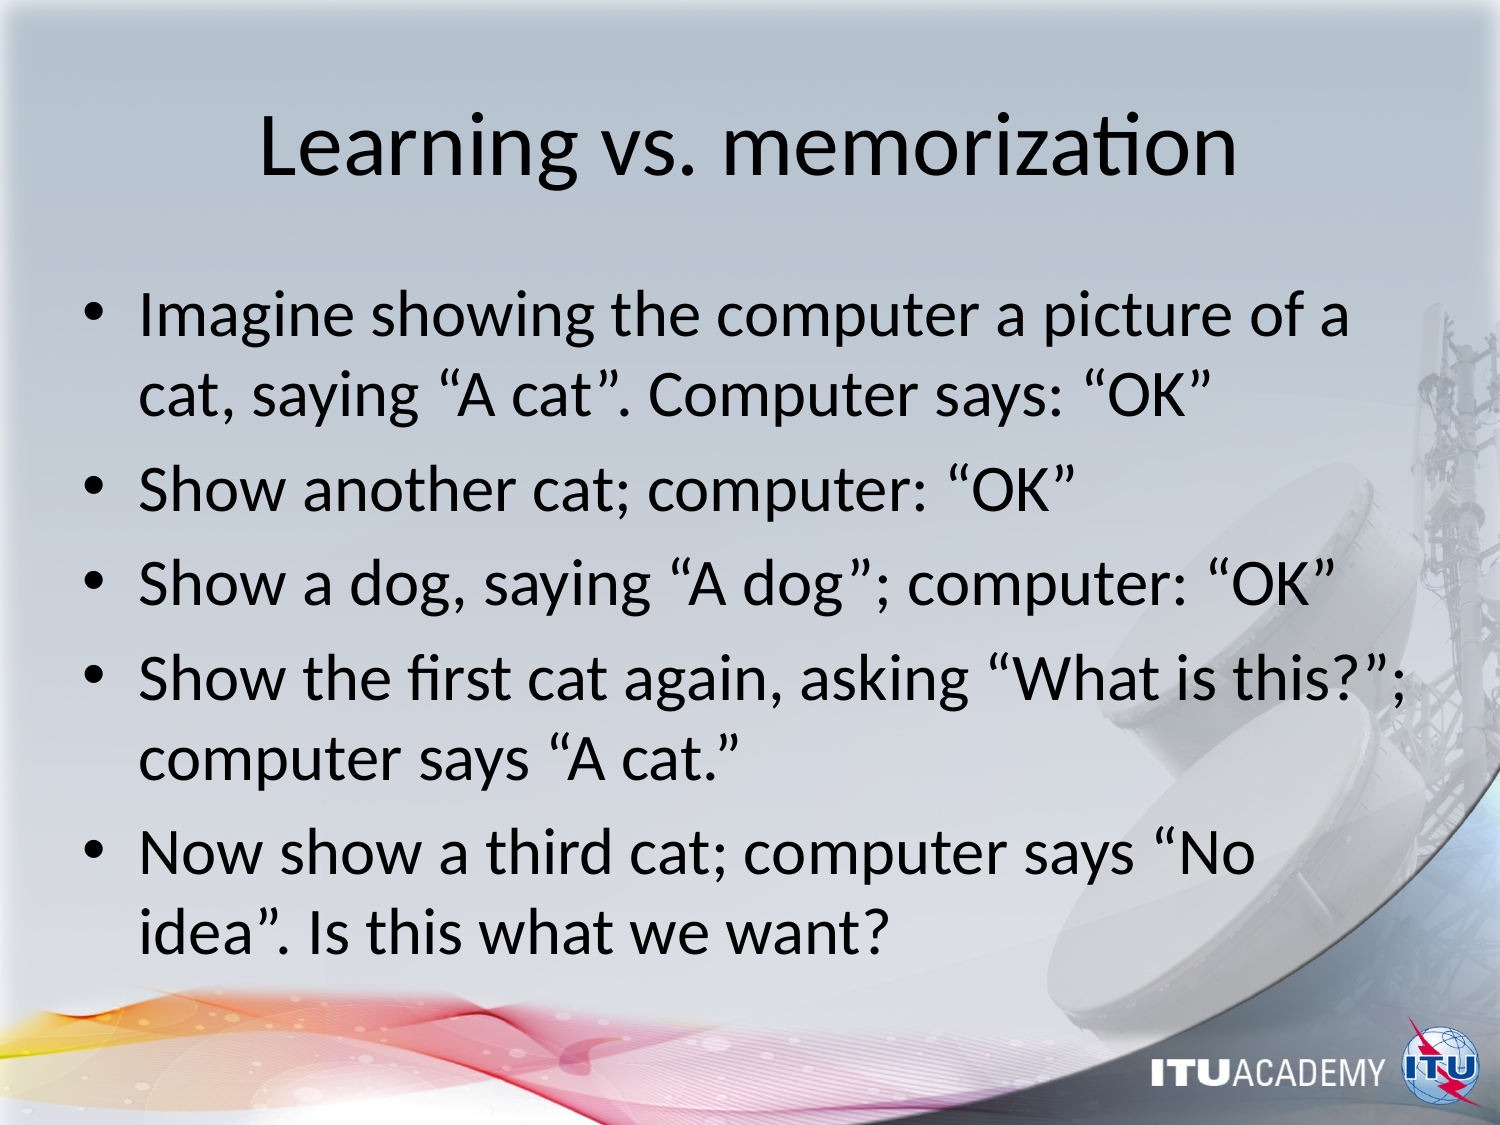

# Learning vs. memorization
Imagine showing the computer a picture of a cat, saying “A cat”. Computer says: “OK”
Show another cat; computer: “OK”
Show a dog, saying “A dog”; computer: “OK”
Show the first cat again, asking “What is this?”; computer says “A cat.”
Now show a third cat; computer says “No idea”. Is this what we want?